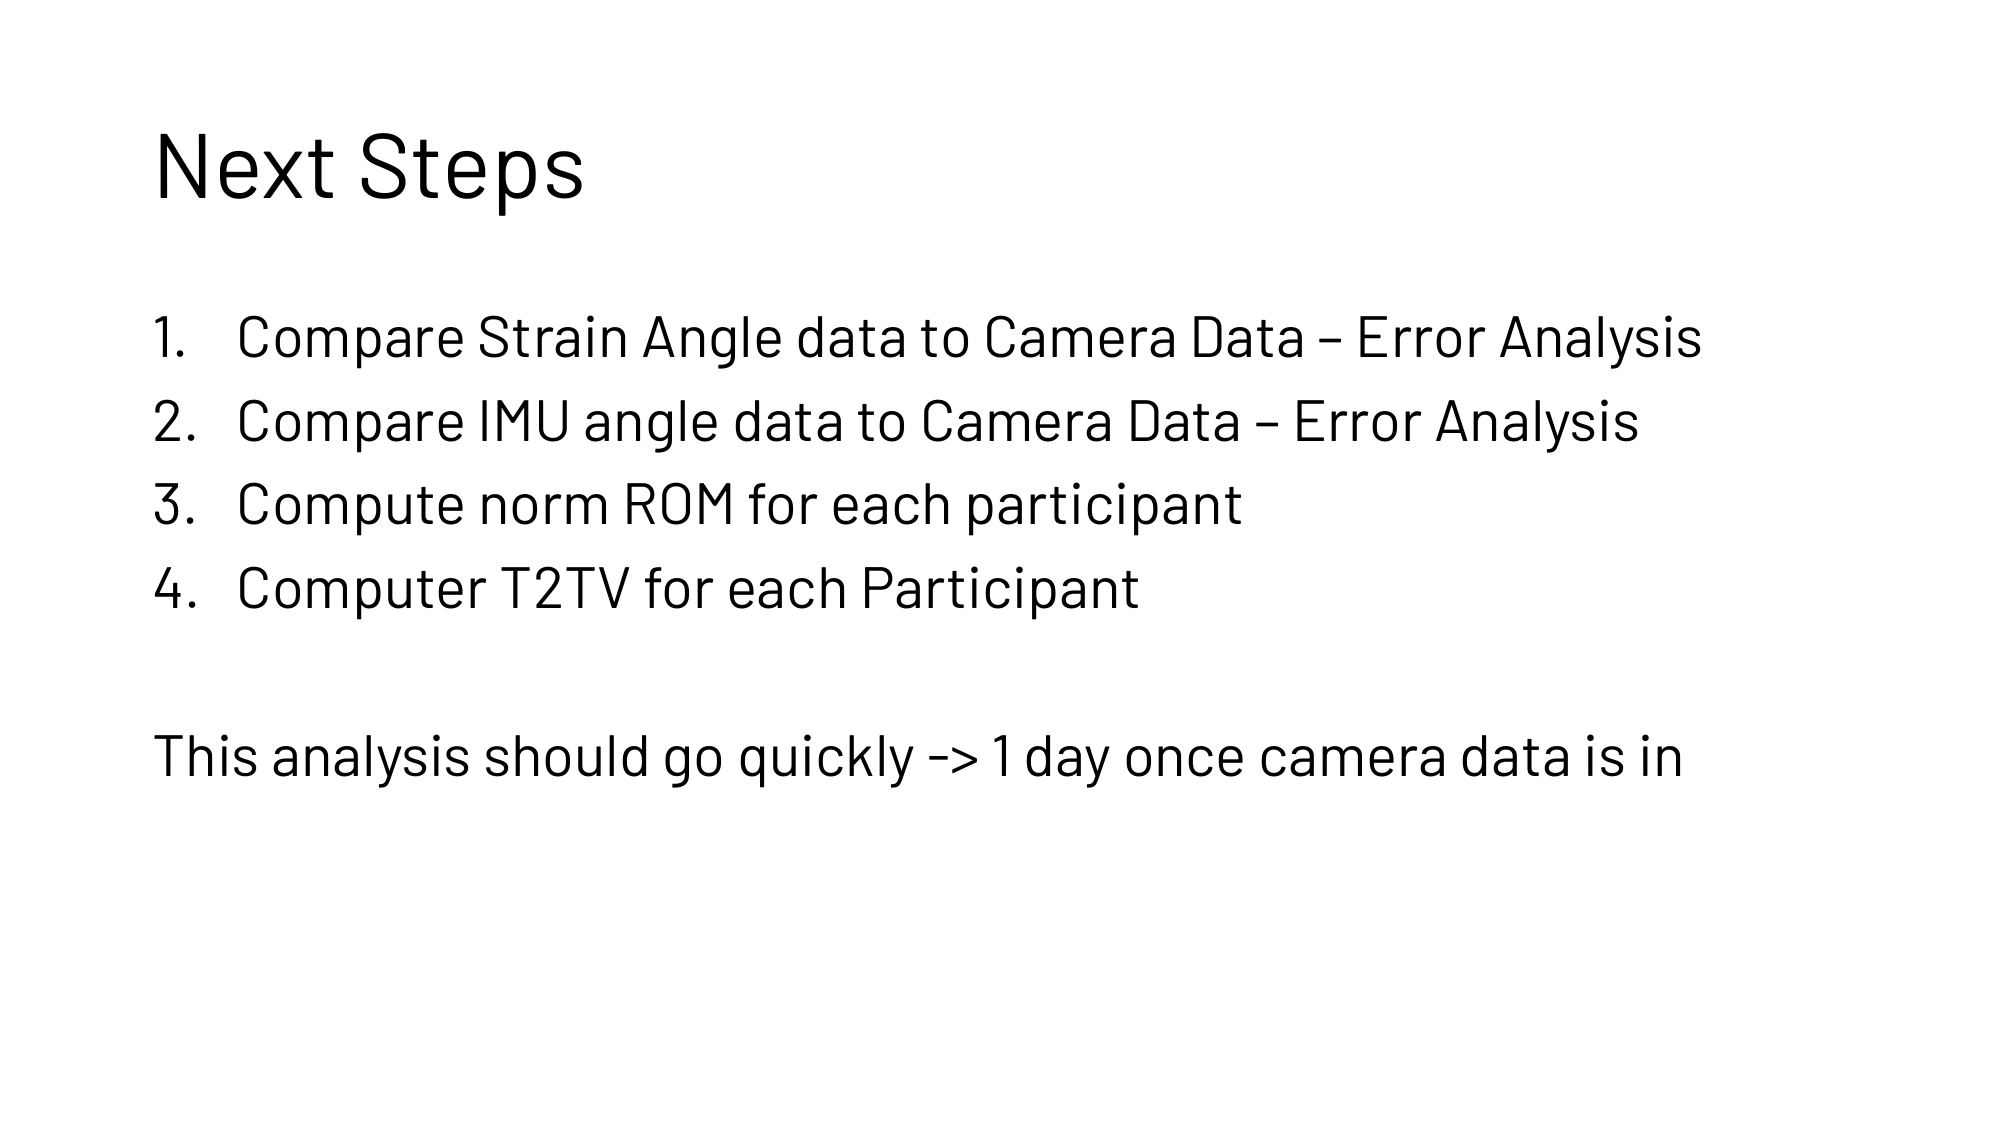

# Next Steps
Compare Strain Angle data to Camera Data – Error Analysis
Compare IMU angle data to Camera Data – Error Analysis
Compute norm ROM for each participant
Computer T2TV for each Participant

This analysis should go quickly -> 1 day once camera data is in